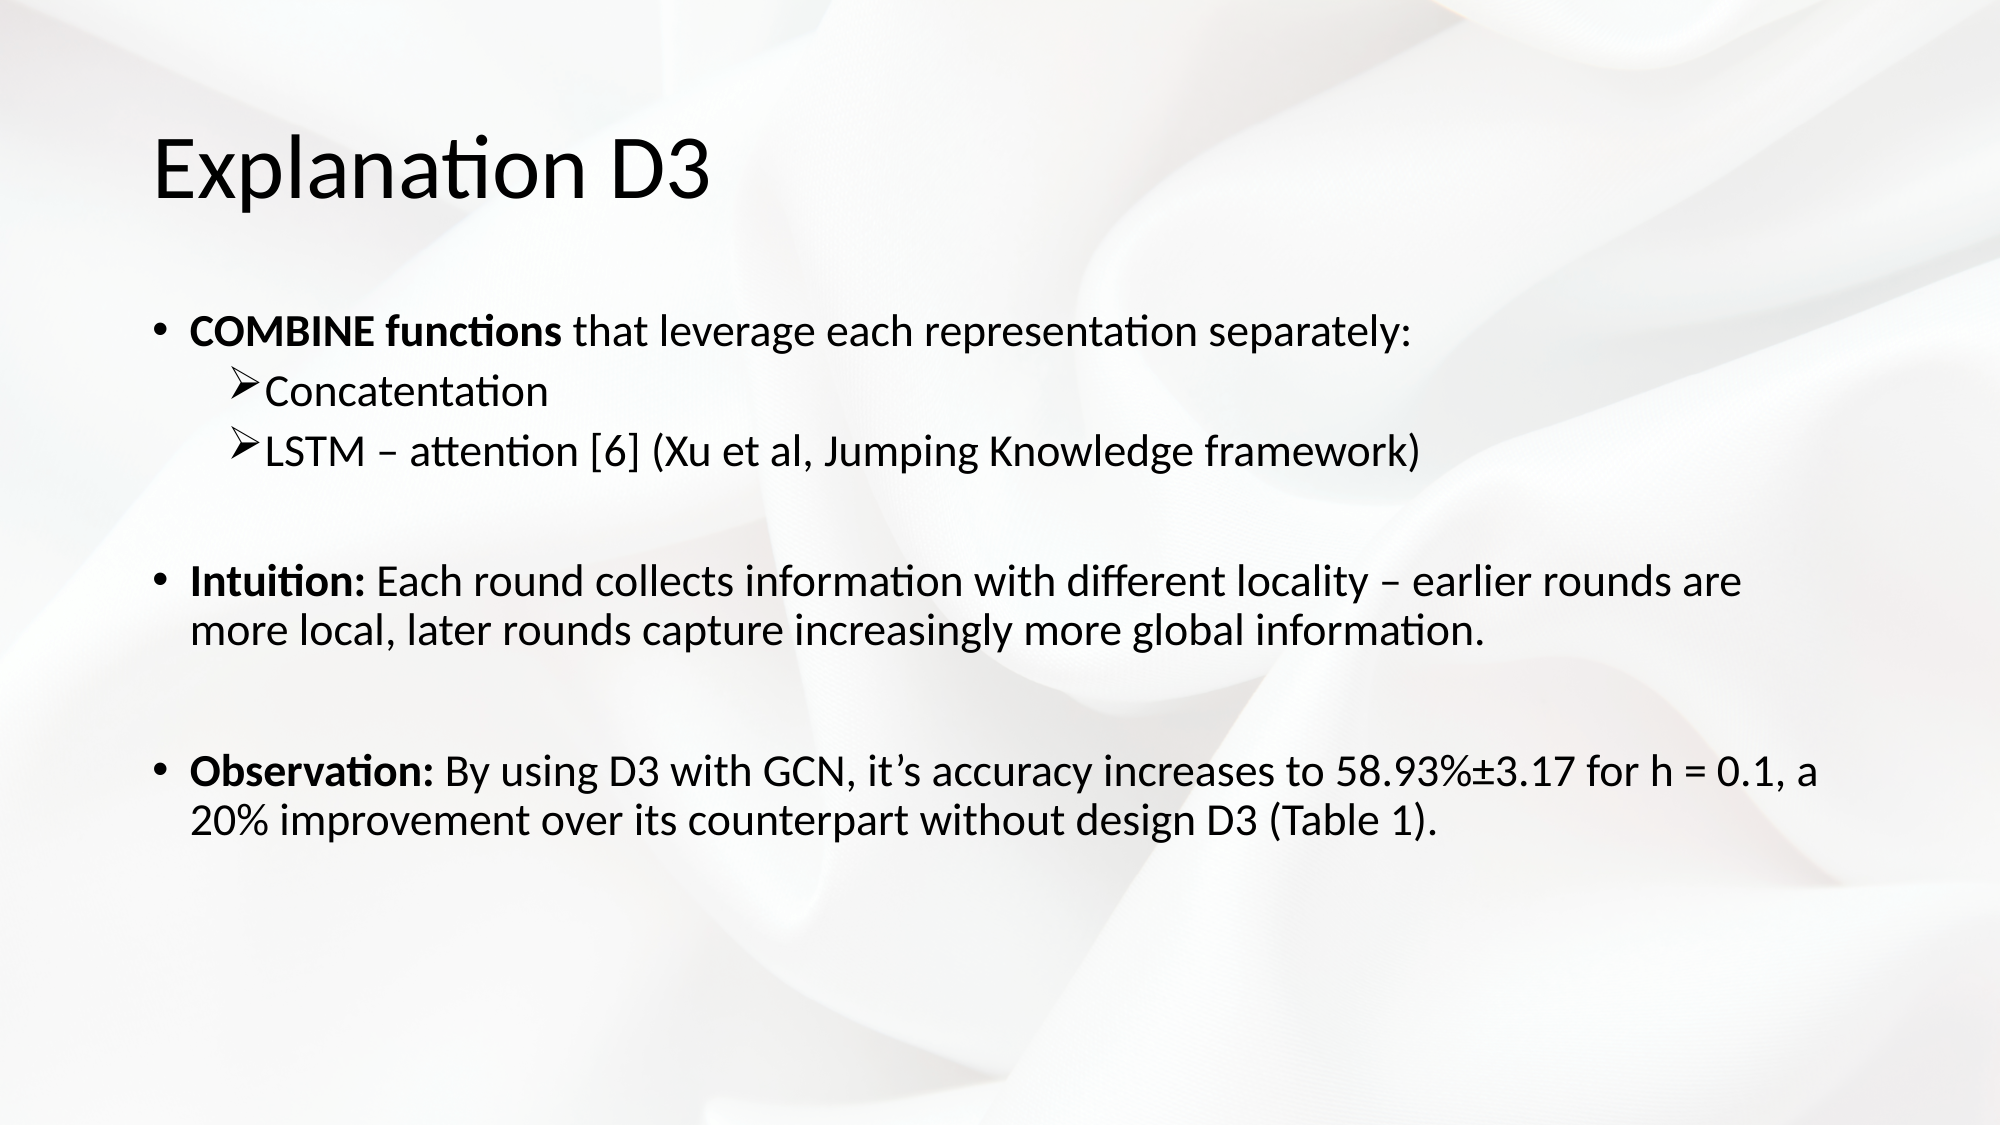

# Explanation D3
COMBINE functions that leverage each representation separately:
Concatentation
LSTM – attention [6] (Xu et al, Jumping Knowledge framework)

Intuition: Each round collects information with different locality – earlier rounds are more local, later rounds capture increasingly more global information.

Observation: By using D3 with GCN, it’s accuracy increases to 58.93%±3.17 for h = 0.1, a 20% improvement over its counterpart without design D3 (Table 1).